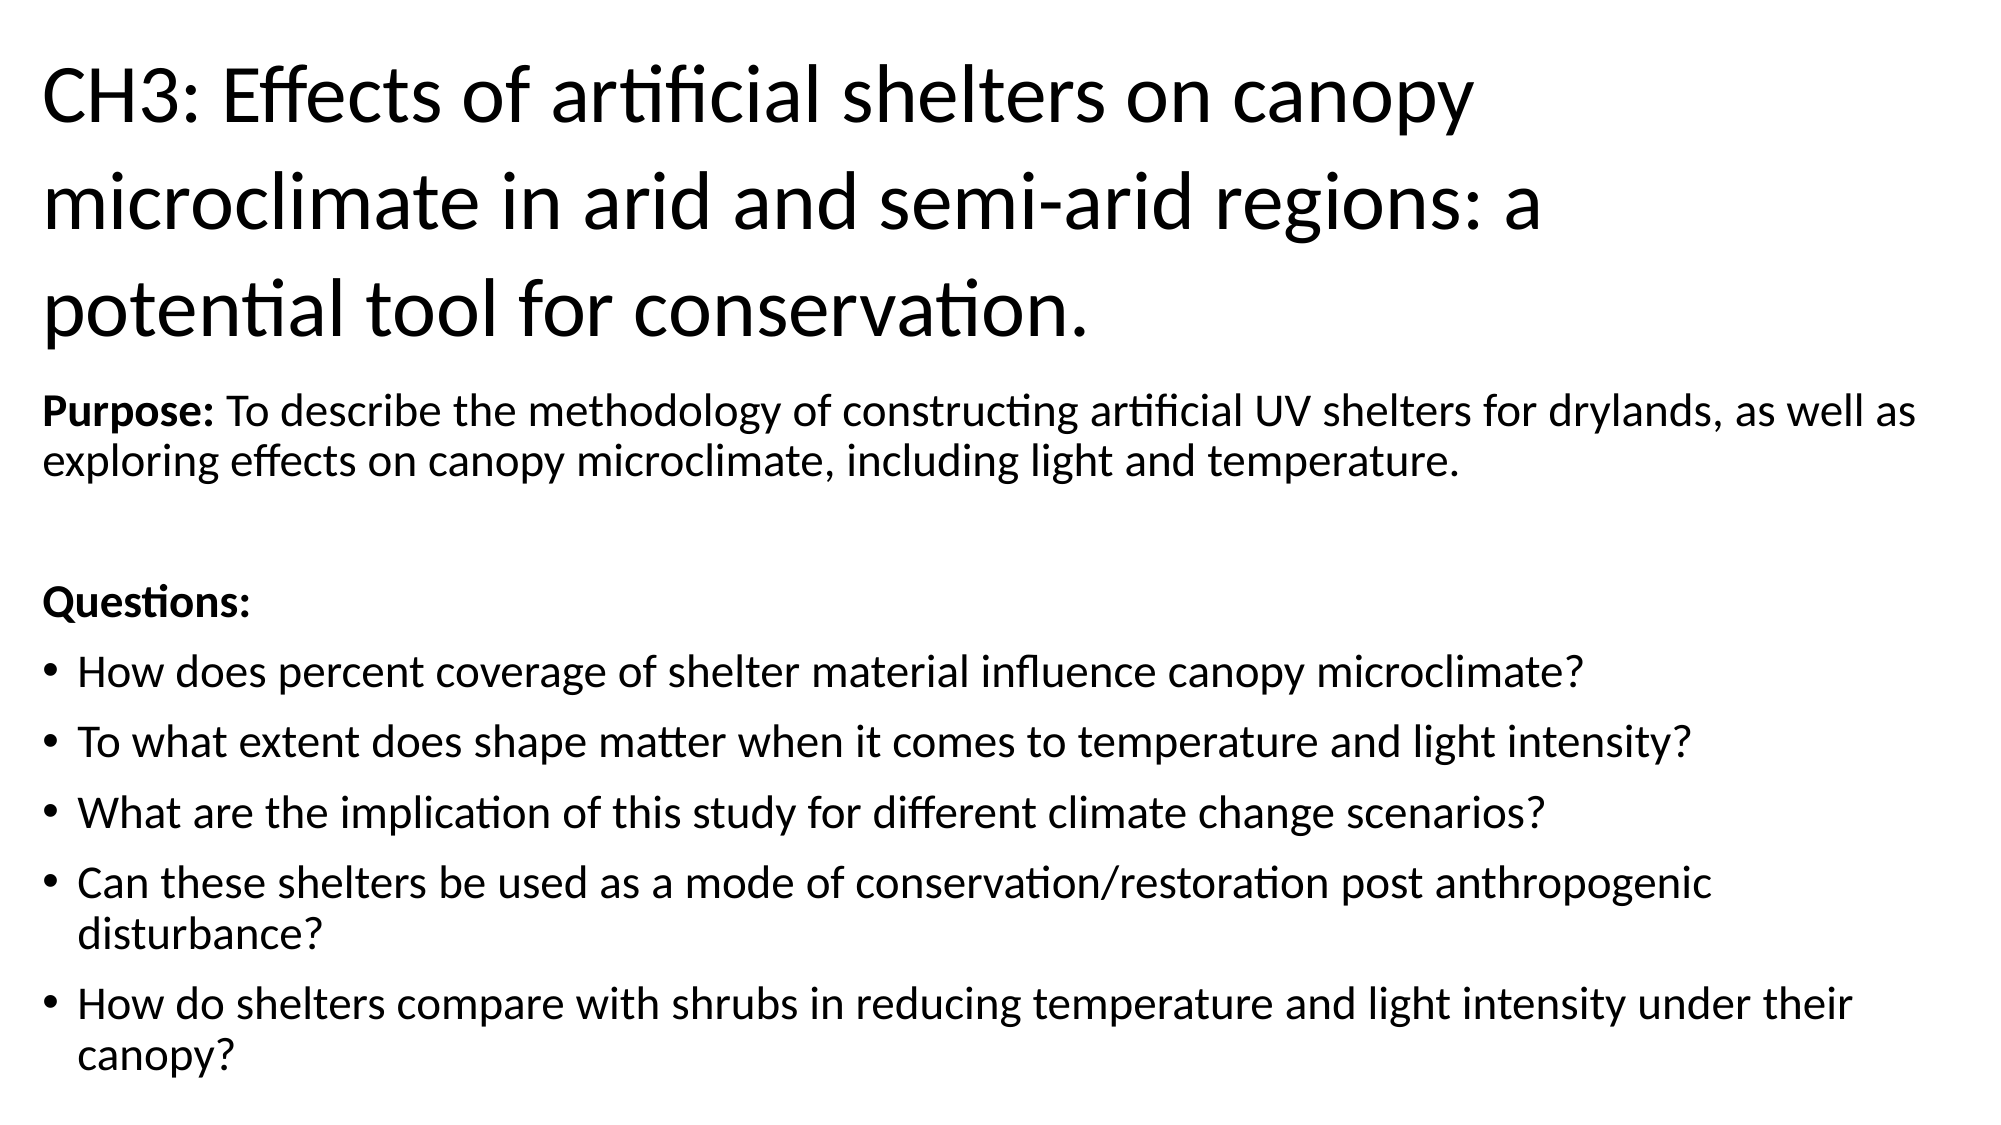

CH3: Effects of artificial shelters on canopy microclimate in arid and semi-arid regions: a potential tool for conservation.
Purpose: To describe the methodology of constructing artificial UV shelters for drylands, as well as exploring effects on canopy microclimate, including light and temperature.

Questions:
How does percent coverage of shelter material influence canopy microclimate?
To what extent does shape matter when it comes to temperature and light intensity?
What are the implication of this study for different climate change scenarios?
Can these shelters be used as a mode of conservation/restoration post anthropogenic disturbance?
How do shelters compare with shrubs in reducing temperature and light intensity under their canopy?